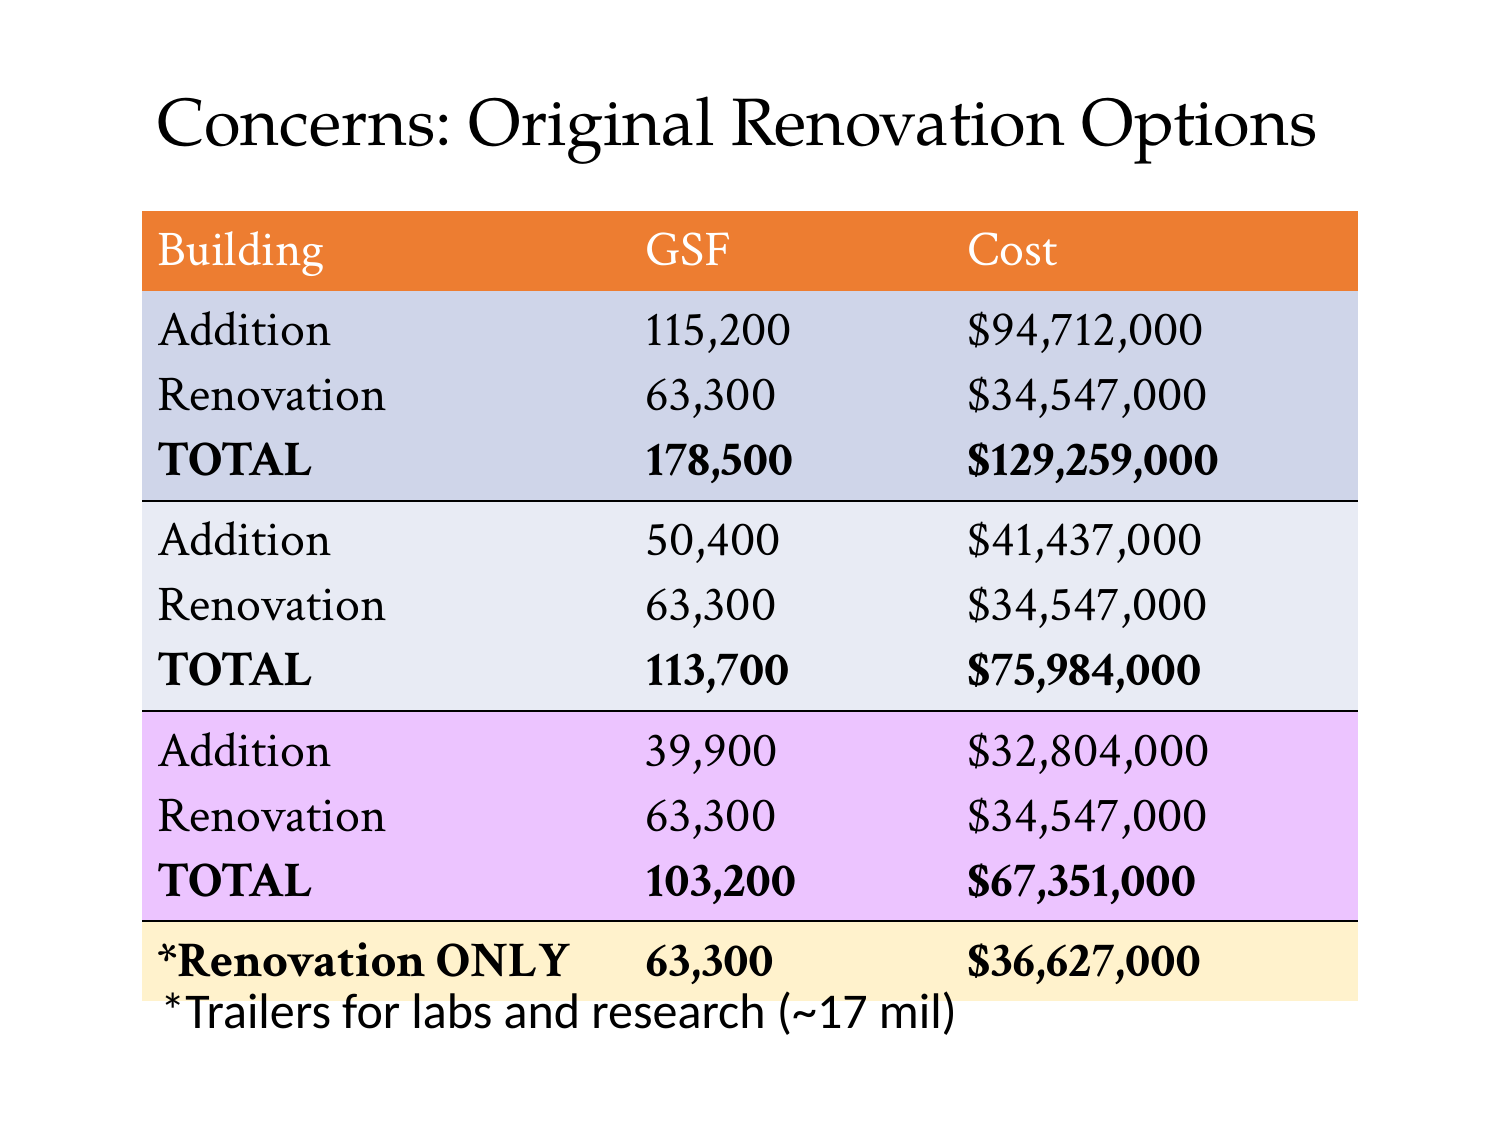

# Concerns: Original Renovation Options
| Building | GSF | Cost |
| --- | --- | --- |
| Addition Renovation TOTAL | 115,200 63,300 178,500 | $94,712,000 $34,547,000 $129,259,000 |
| Addition Renovation TOTAL | 50,400 63,300 113,700 | $41,437,000 $34,547,000 $75,984,000 |
| Addition Renovation TOTAL | 39,900 63,300 103,200 | $32,804,000 $34,547,000 $67,351,000 |
| \*Renovation ONLY | 63,300 | $36,627,000 |
*Trailers for labs and research (~17 mil)